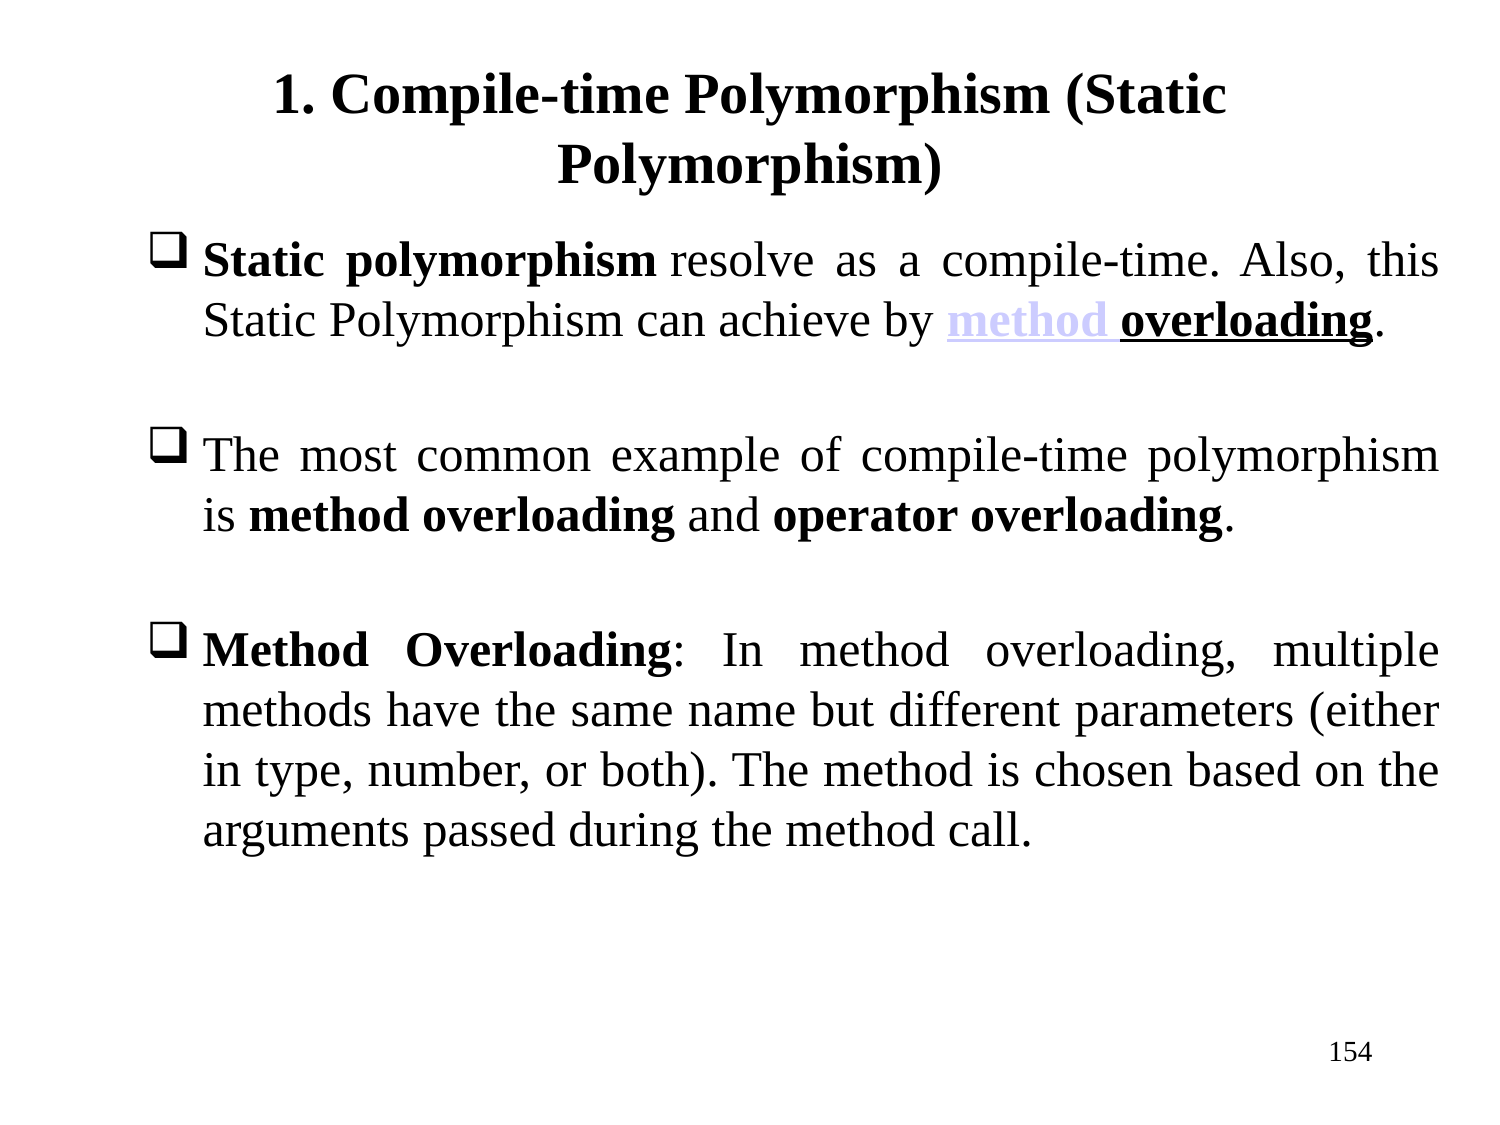

# 1. Compile-time Polymorphism (Static Polymorphism)
Static polymorphism resolve as a compile-time. Also, this Static Polymorphism can achieve by method overloading.

The most common example of compile-time polymorphism is method overloading and operator overloading.

Method Overloading: In method overloading, multiple methods have the same name but different parameters (either in type, number, or both). The method is chosen based on the arguments passed during the method call.
154